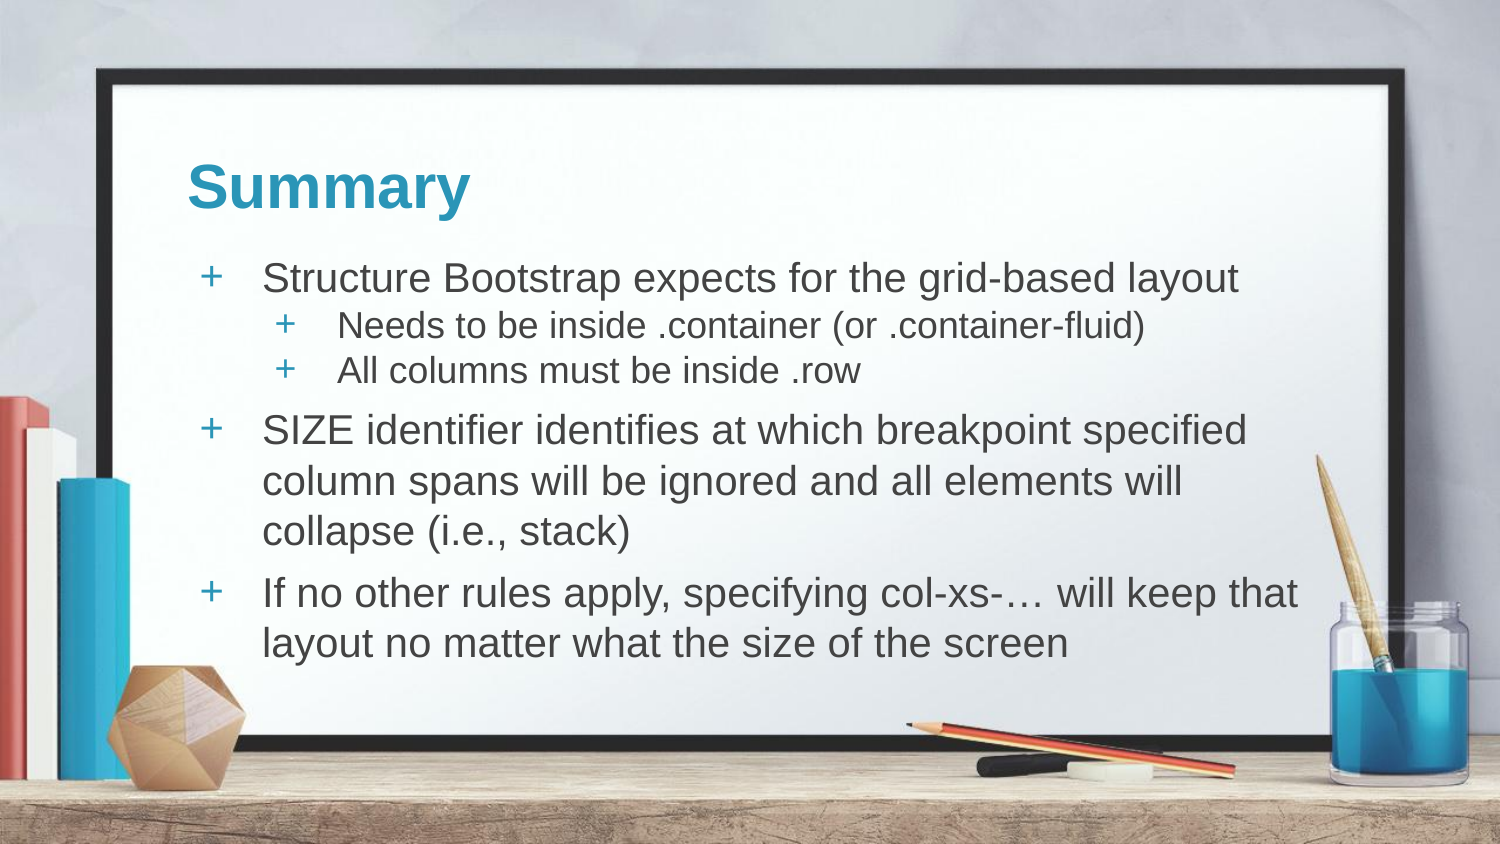

# Summary
Structure Bootstrap expects for the grid-based layout
Needs to be inside .container (or .container-fluid)
All columns must be inside .row
SIZE identifier identifies at which breakpoint specified column spans will be ignored and all elements will collapse (i.e., stack)
If no other rules apply, specifying col-xs-… will keep that layout no matter what the size of the screen